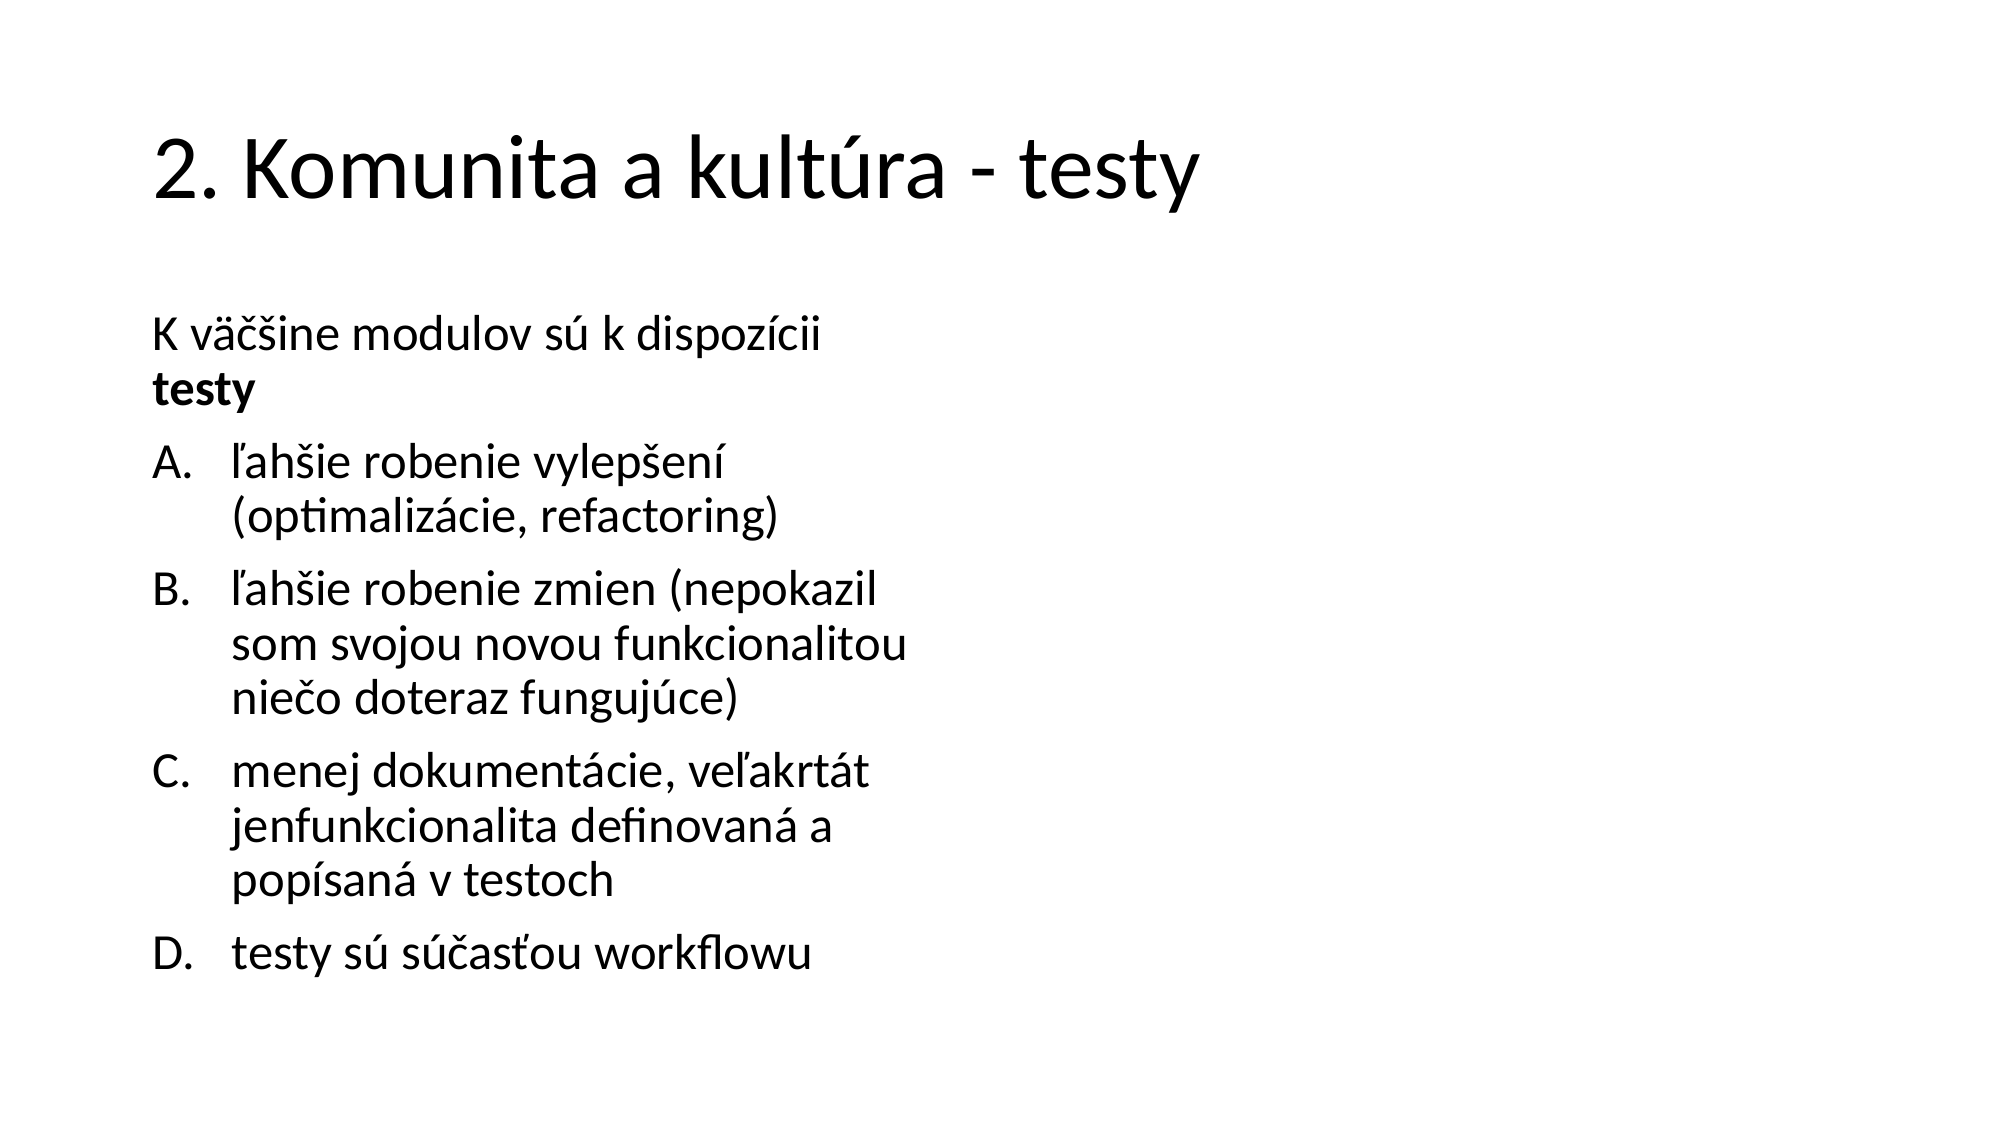

# 2. Komunita a kultúra - testy
K väčšine modulov sú k dispozícii testy
ľahšie robenie vylepšení (optimalizácie, refactoring)
ľahšie robenie zmien (nepokazil som svojou novou funkcionalitou niečo doteraz fungujúce)
menej dokumentácie, veľakrtát jenfunkcionalita definovaná a popísaná v testoch
testy sú súčasťou workflowu